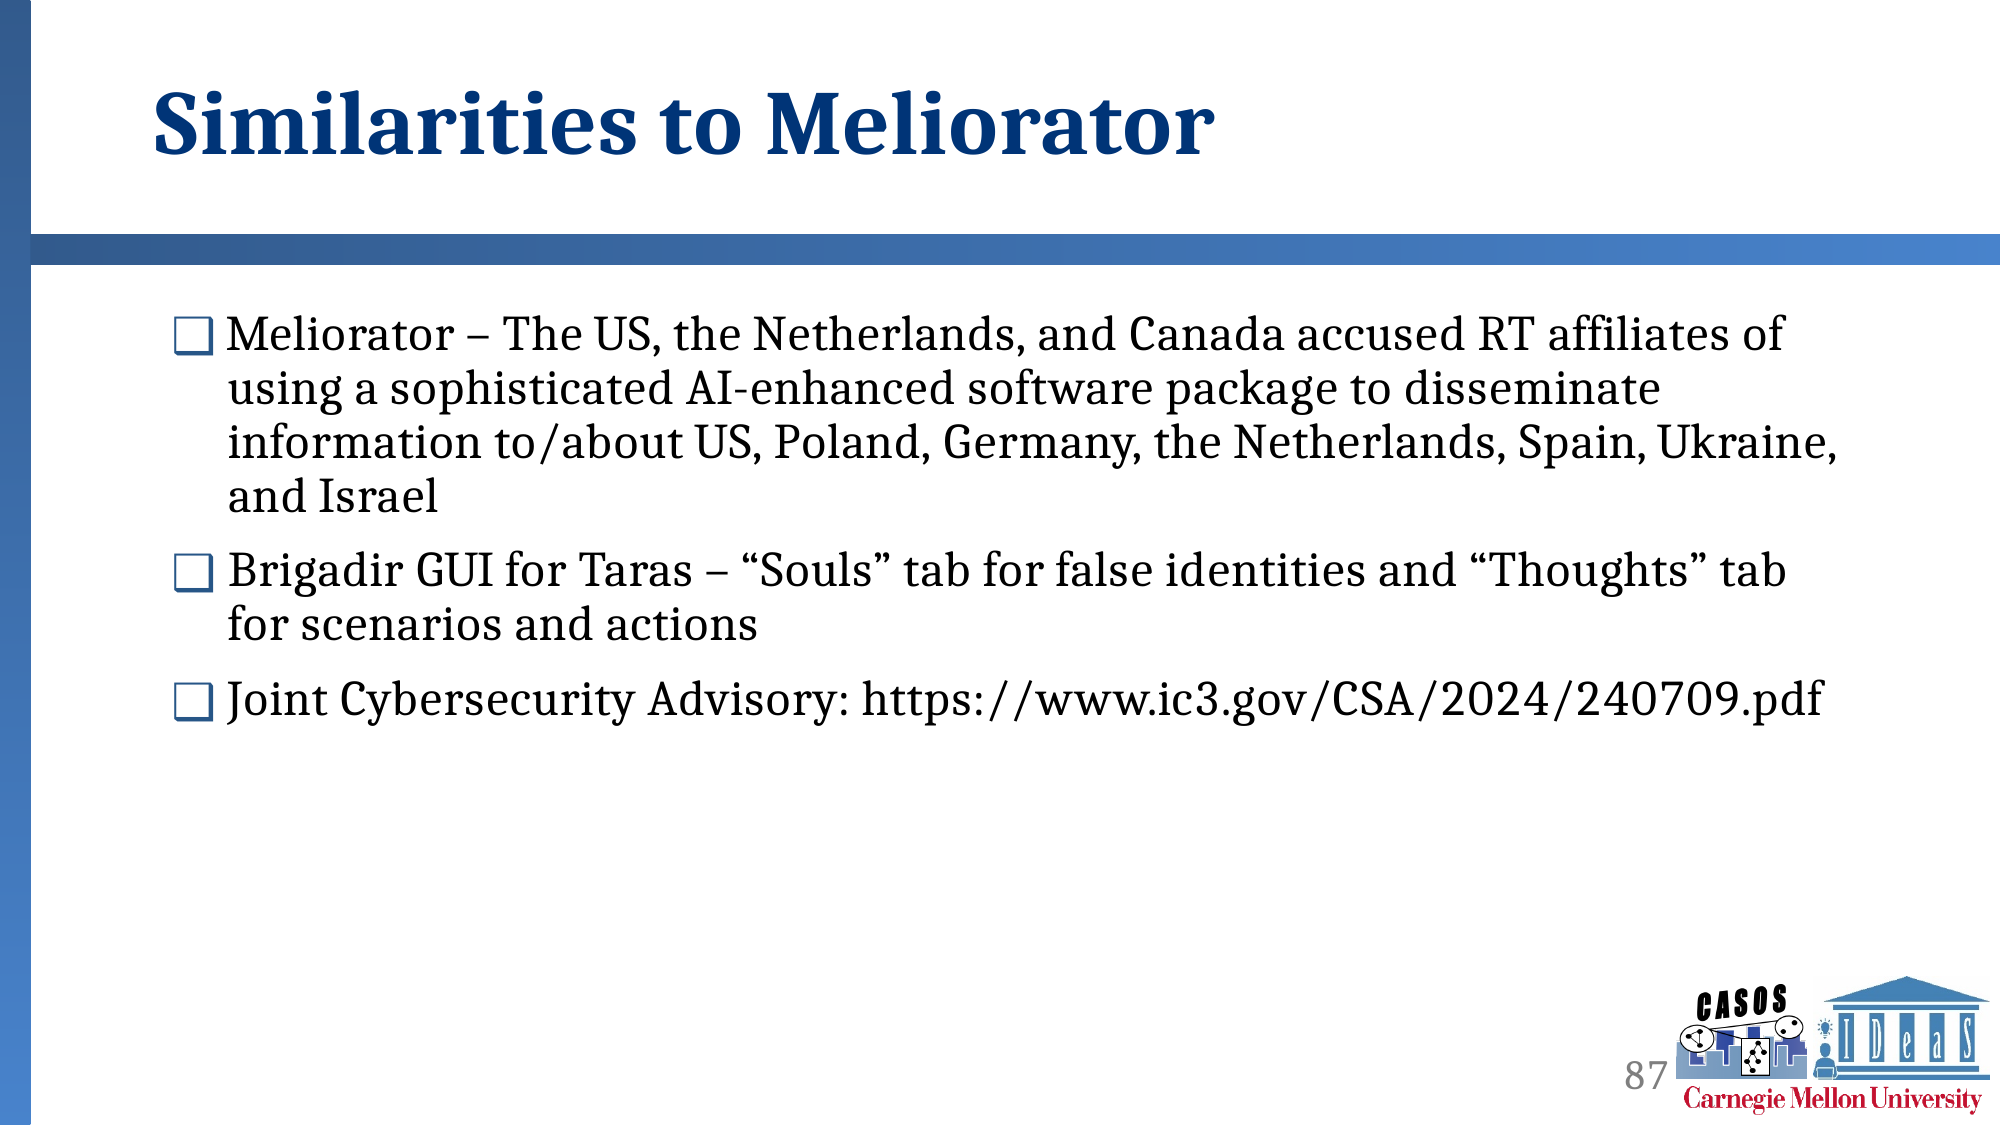

# Similarities to Meliorator
Meliorator – The US, the Netherlands, and Canada accused RT affiliates of using a sophisticated AI-enhanced software package to disseminate information to/about US, Poland, Germany, the Netherlands, Spain, Ukraine, and Israel
Brigadir GUI for Taras – “Souls” tab for false identities and “Thoughts” tab for scenarios and actions
Joint Cybersecurity Advisory: https://www.ic3.gov/CSA/2024/240709.pdf
87